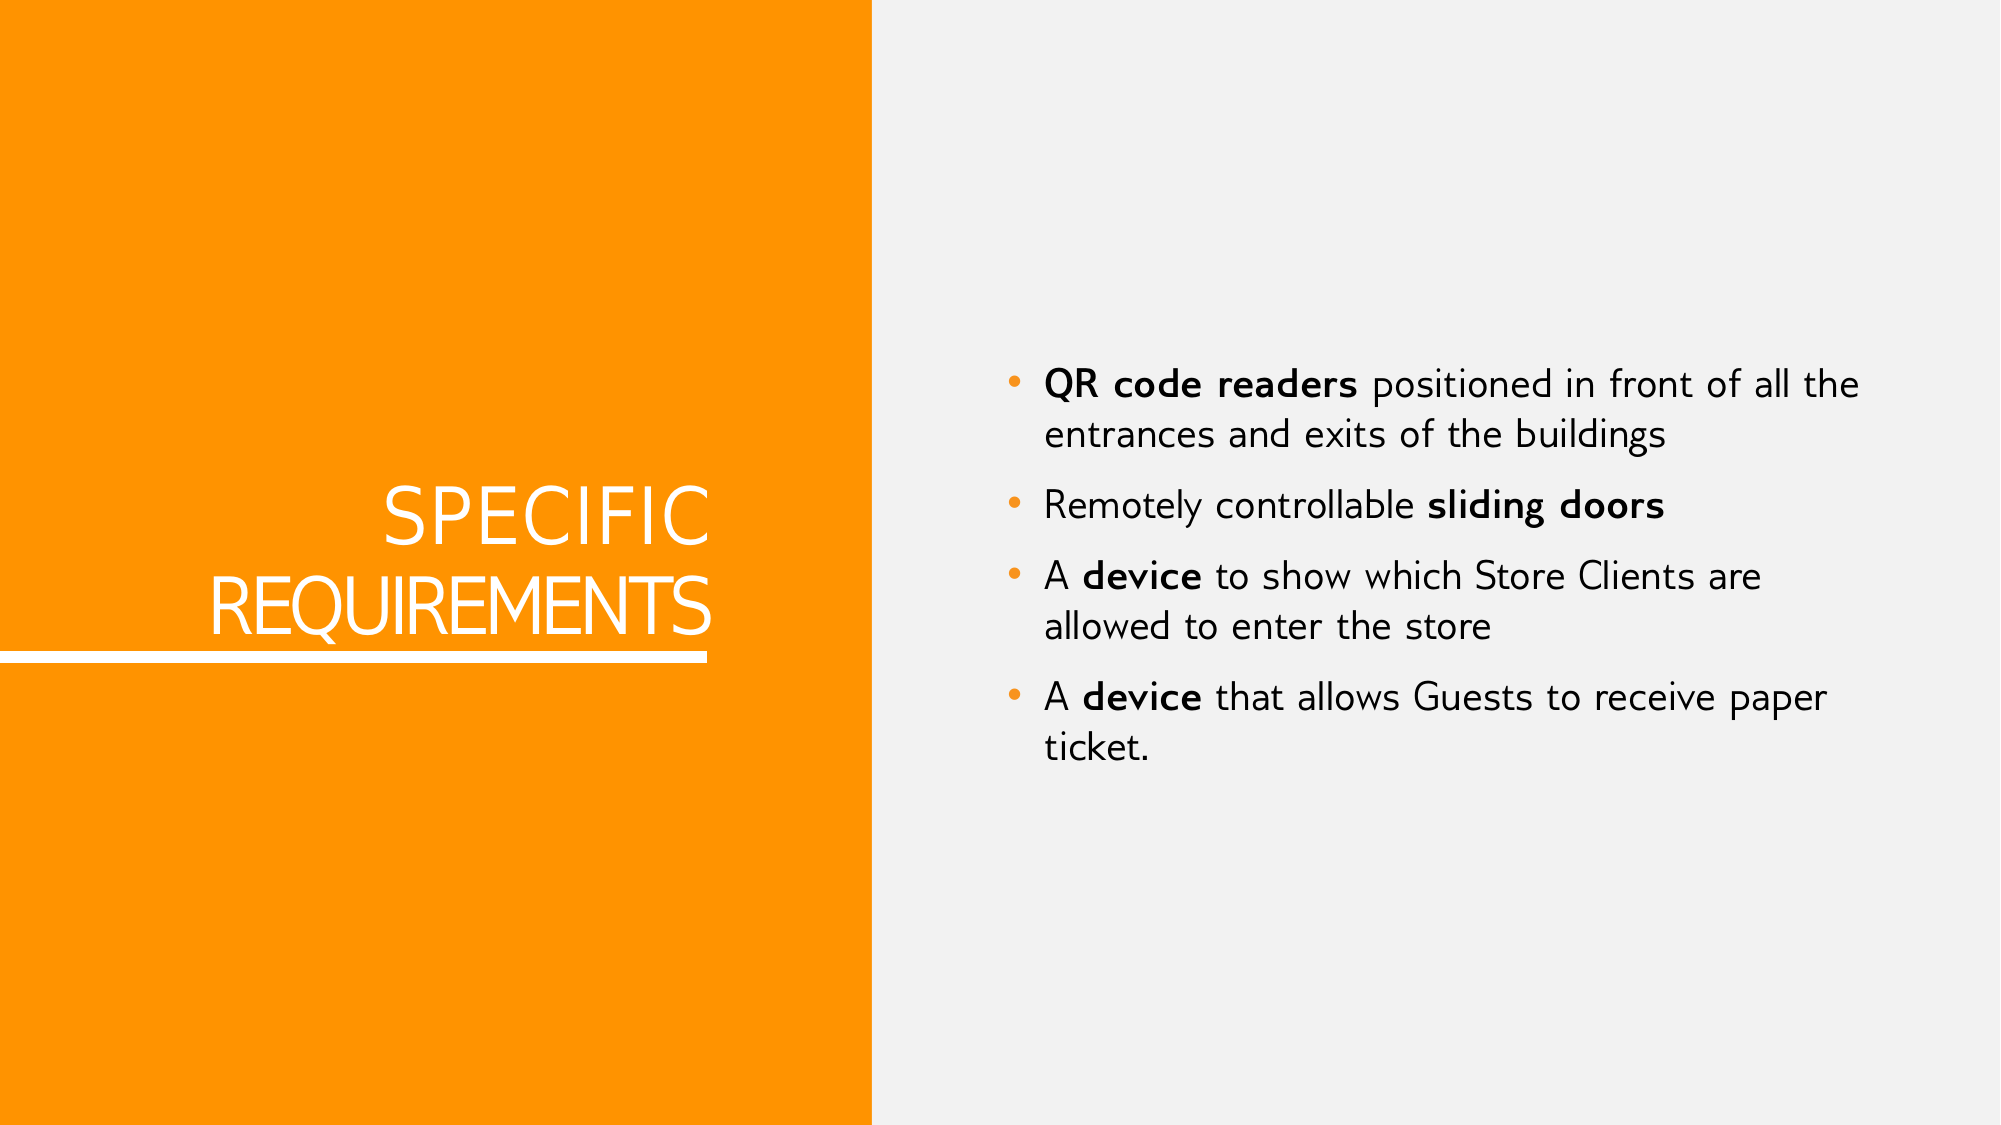

QR code readers positioned in front of all the entrances and exits of the buildings
Remotely controllable sliding doors
A device to show which Store Clients are allowed to enter the store
A device that allows Guests to receive paper ticket.
Specific REQUIREMENTS